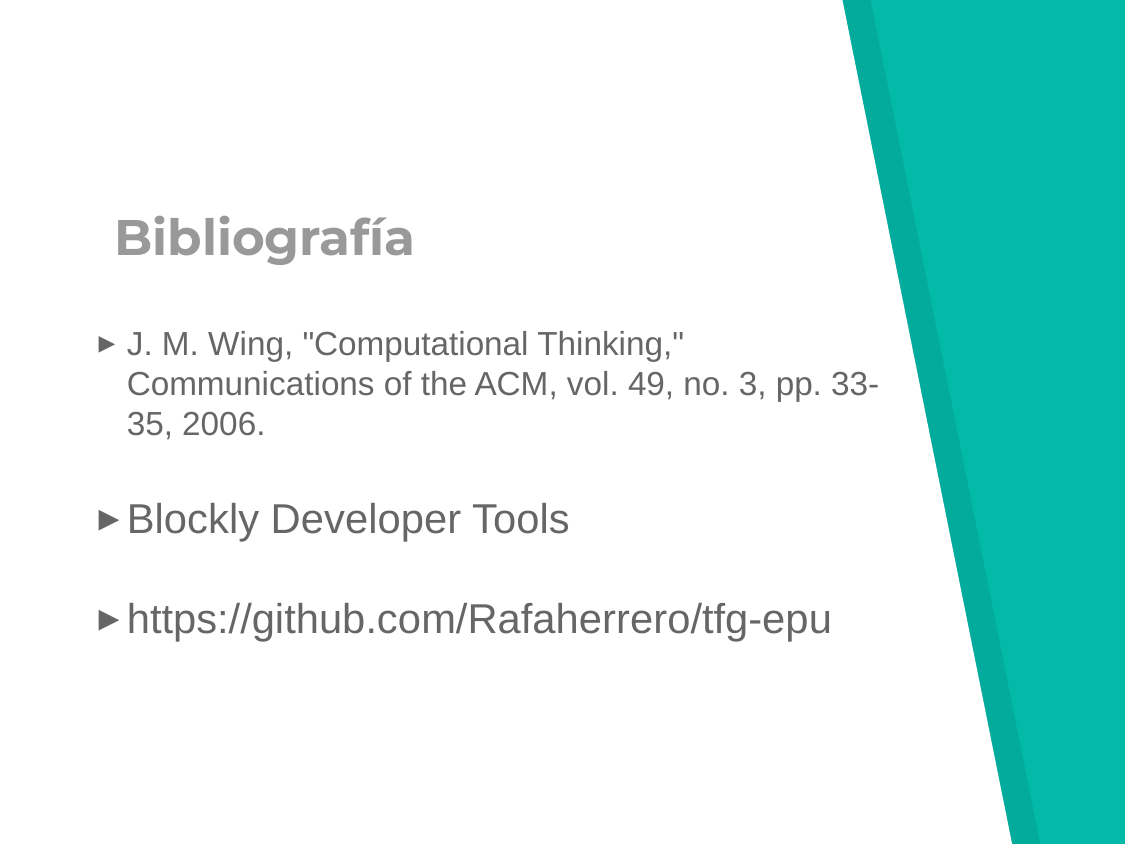

# Bibliografía
J. M. Wing, "Computational Thinking," Communications of the ACM, vol. 49, no. 3, pp. 33-35, 2006.
Blockly Developer Tools
https://github.com/Rafaherrero/tfg-epu